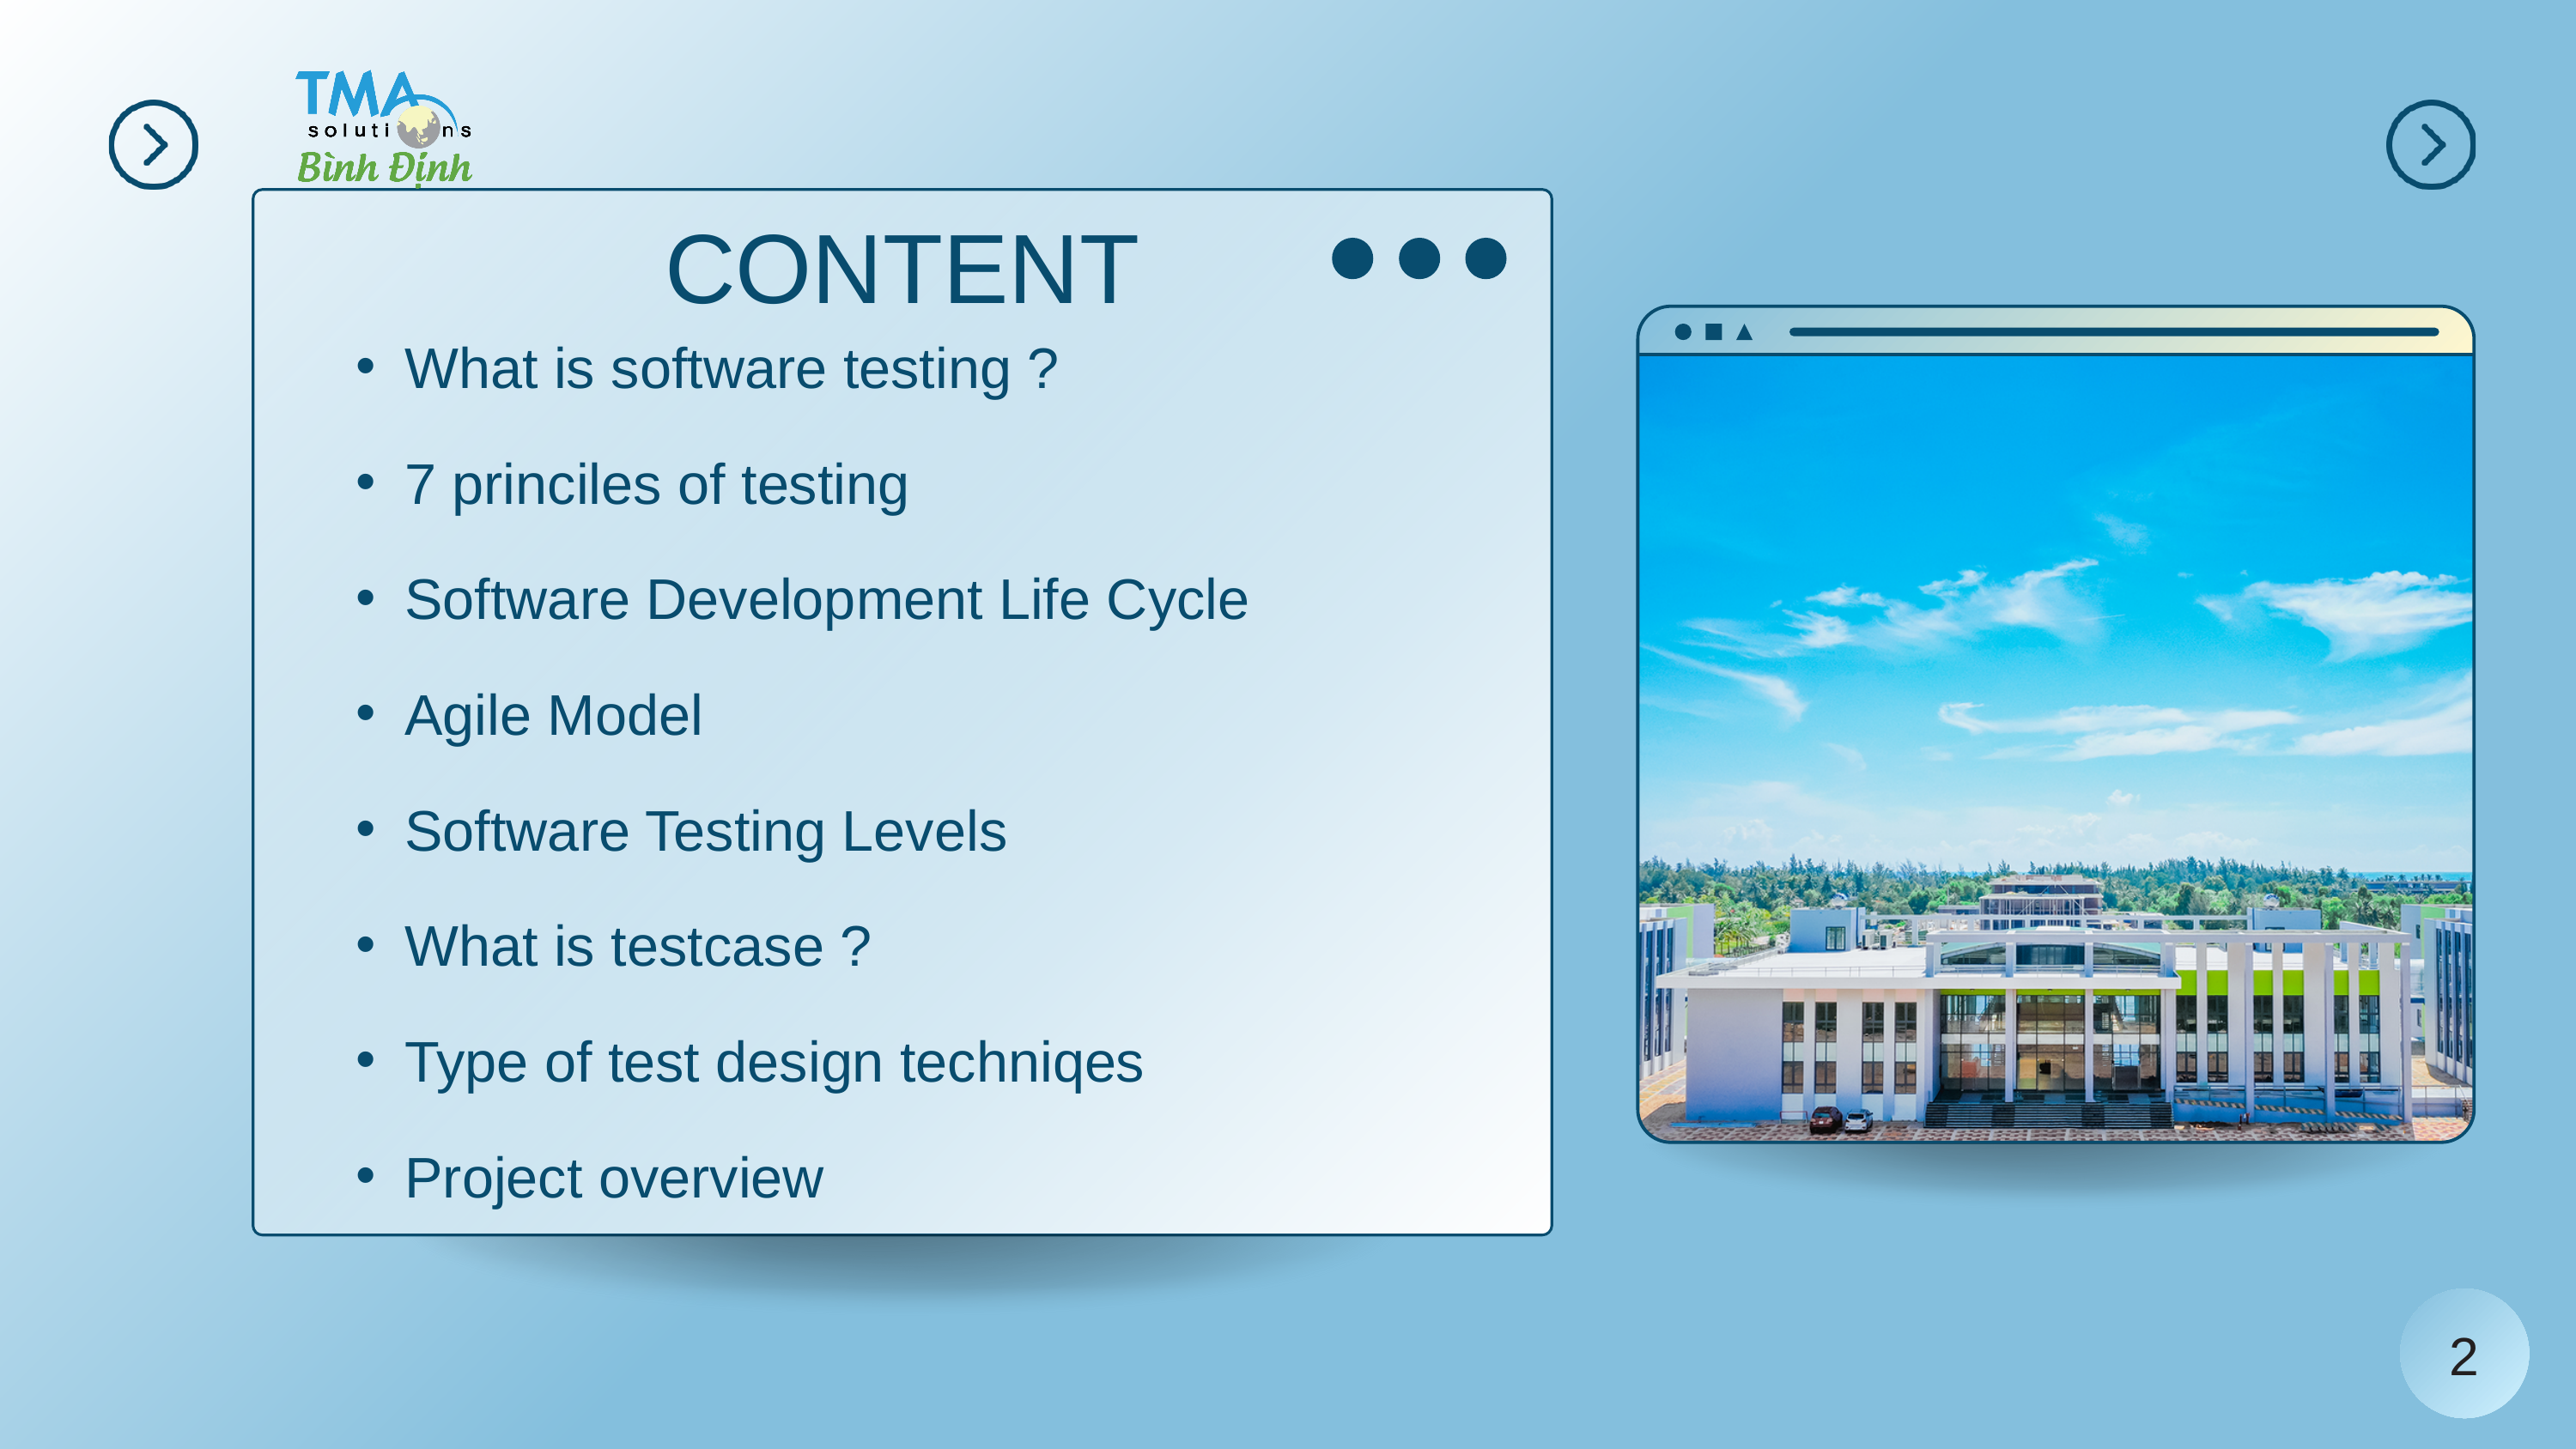

CONTENT

What is software testing ?
7 princiles of testing
Software Development Life Cycle
Agile Model
Software Testing Levels
What is testcase ?
Type of test design techniqes
Project overview

2